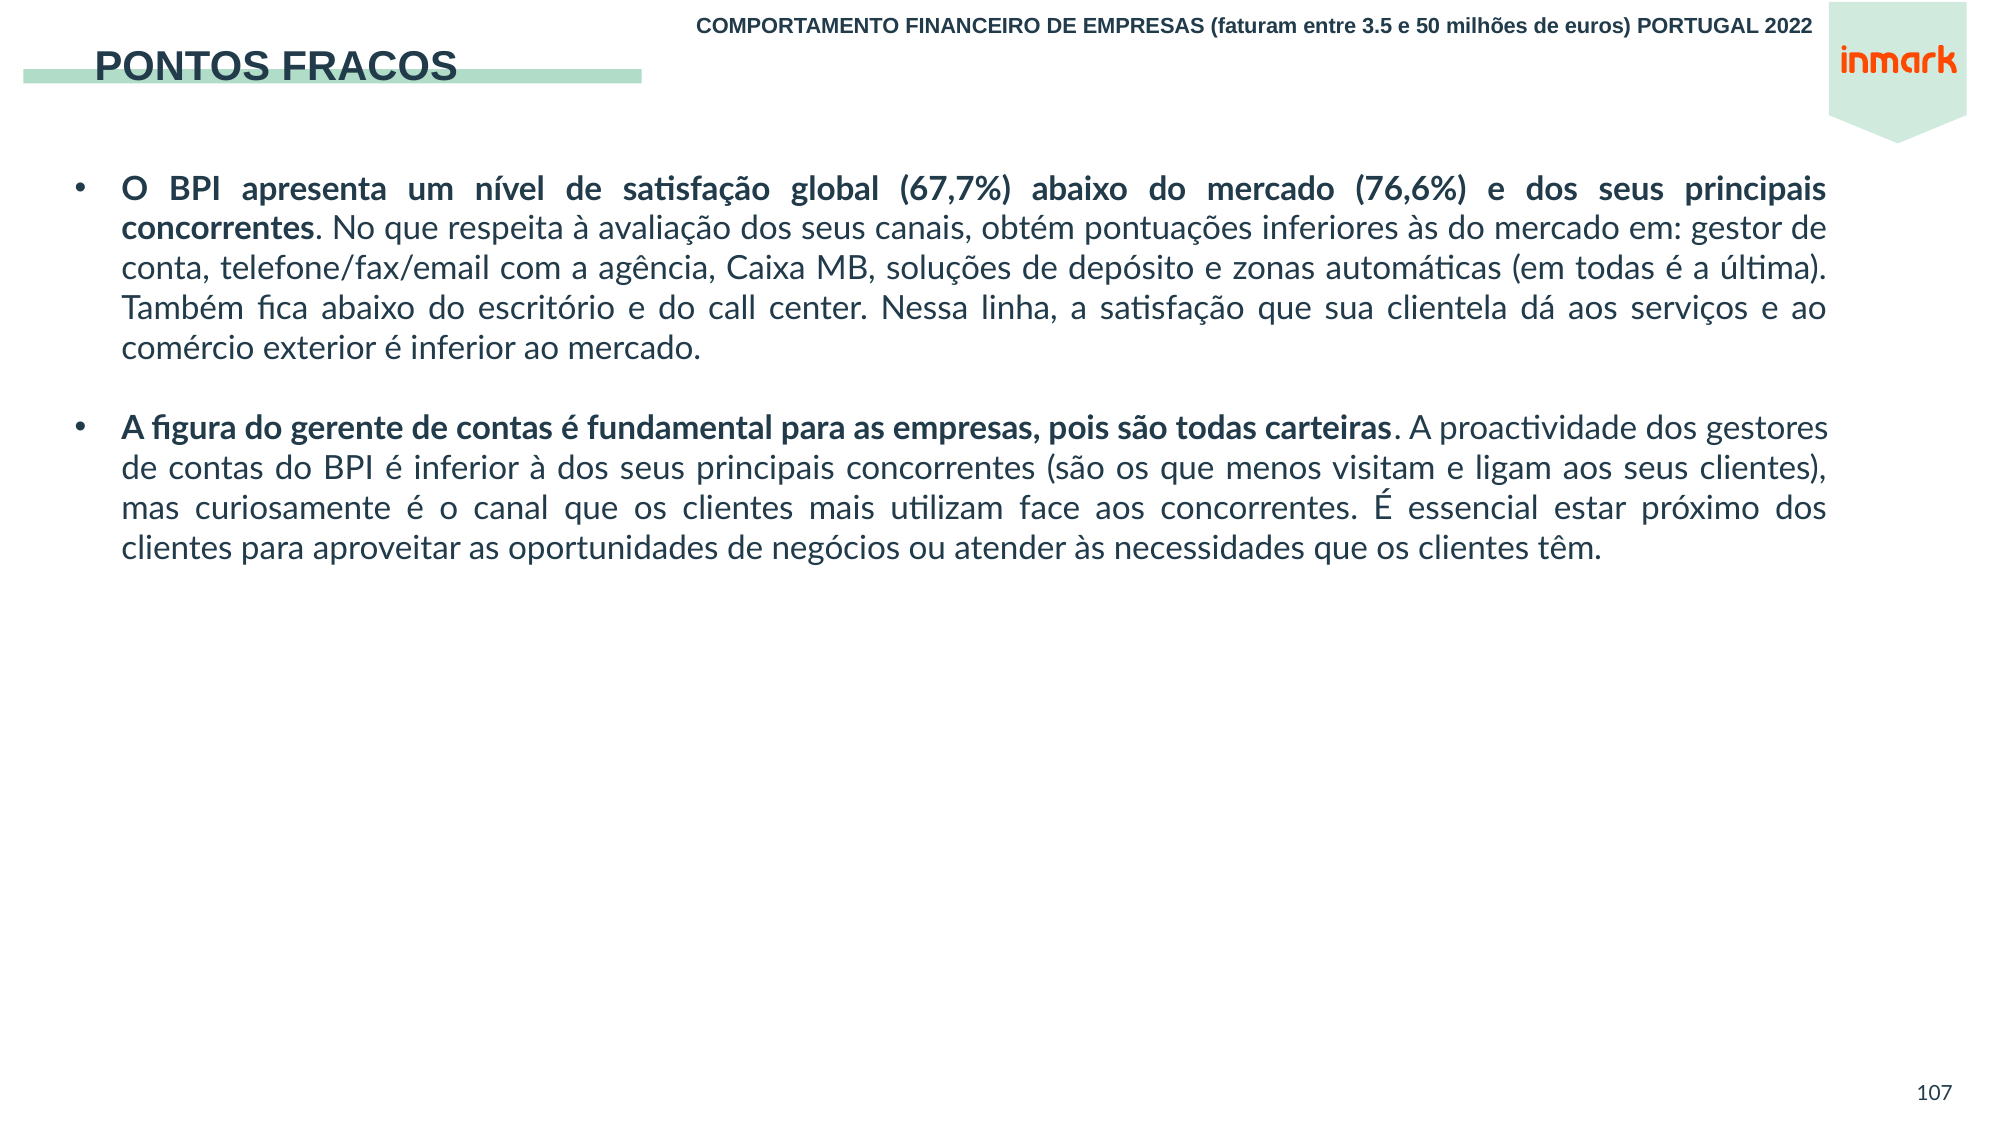

PONTOS FRACOS

O BPI apresenta um nível de satisfação global (67,7%) abaixo do mercado (76,6%) e dos seus principais concorrentes. No que respeita à avaliação dos seus canais, obtém pontuações inferiores às do mercado em: gestor de conta, telefone/fax/email com a agência, Caixa MB, soluções de depósito e zonas automáticas (em todas é a última). Também fica abaixo do escritório e do call center. Nessa linha, a satisfação que sua clientela dá aos serviços e ao comércio exterior é inferior ao mercado.

A figura do gerente de contas é fundamental para as empresas, pois são todas carteiras. A proactividade dos gestores de contas do BPI é inferior à dos seus principais concorrentes (são os que menos visitam e ligam aos seus clientes), mas curiosamente é o canal que os clientes mais utilizam face aos concorrentes. É essencial estar próximo dos clientes para aproveitar as oportunidades de negócios ou atender às necessidades que os clientes têm.